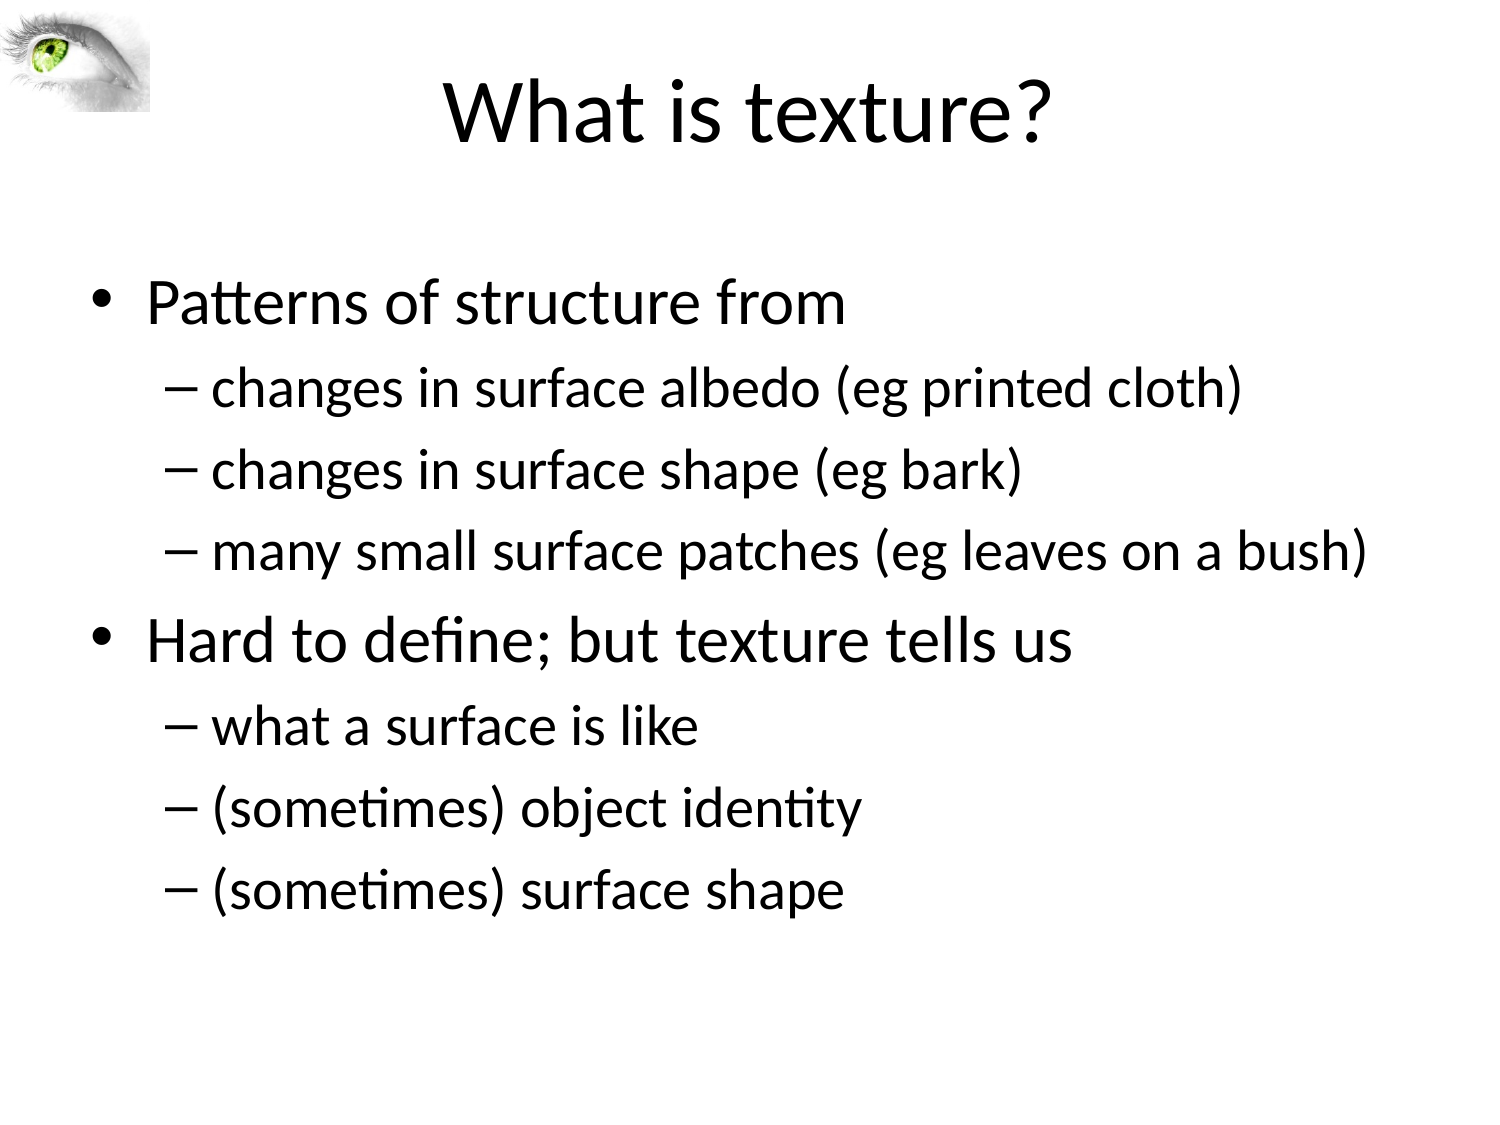

# What is texture?
Patterns of structure from
changes in surface albedo (eg printed cloth)
changes in surface shape (eg bark)
many small surface patches (eg leaves on a bush)
Hard to define; but texture tells us
what a surface is like
(sometimes) object identity
(sometimes) surface shape